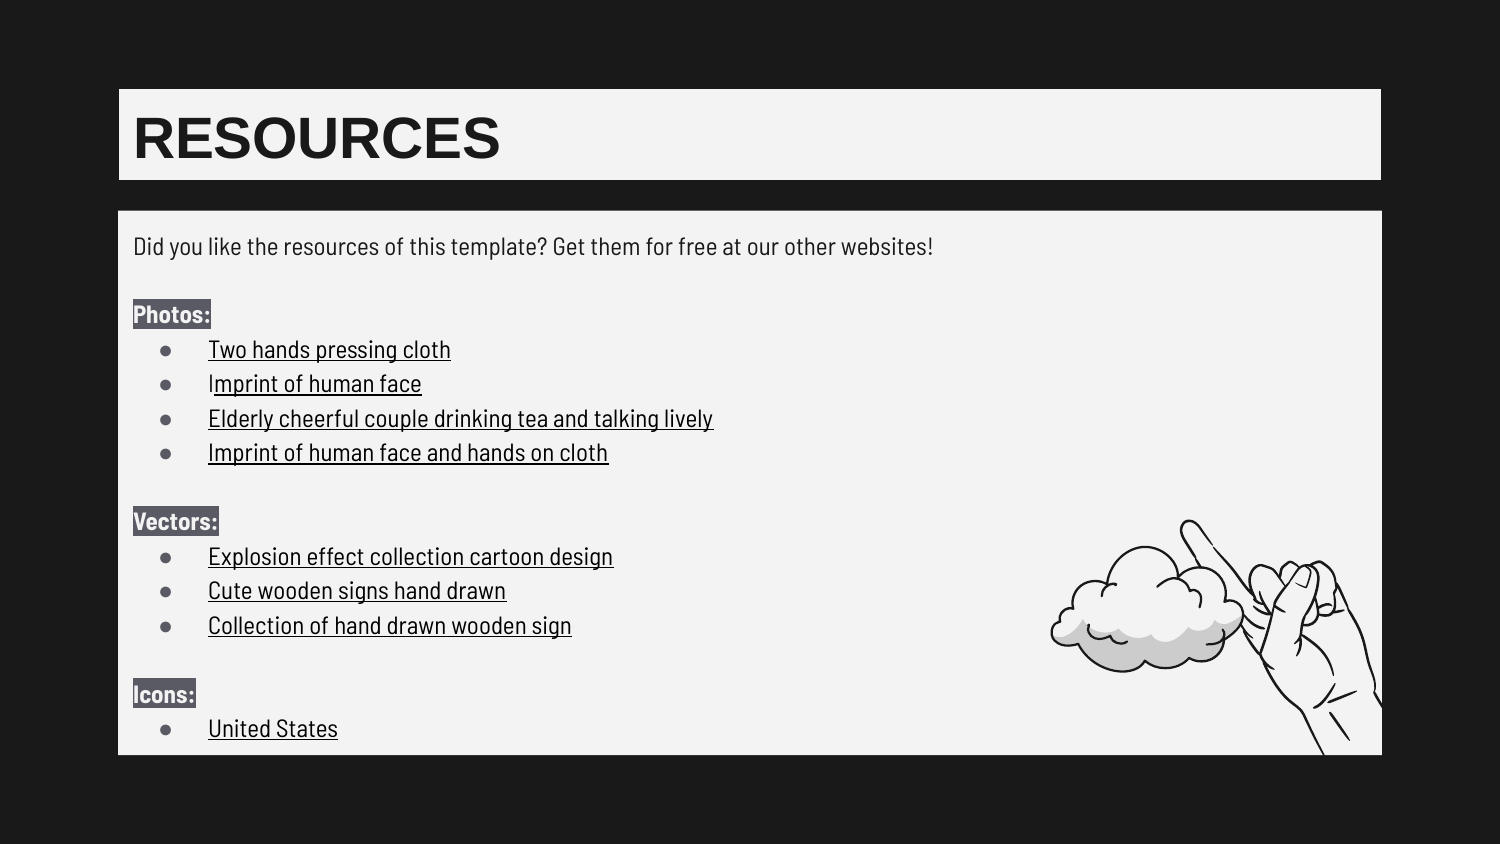

# RESOURCES
Did you like the resources of this template? Get them for free at our other websites!
Photos:
Two hands pressing cloth
Imprint of human face
Elderly cheerful couple drinking tea and talking lively
Imprint of human face and hands on cloth

Vectors:
Explosion effect collection cartoon design
Cute wooden signs hand drawn
Collection of hand drawn wooden sign

Icons:
United States